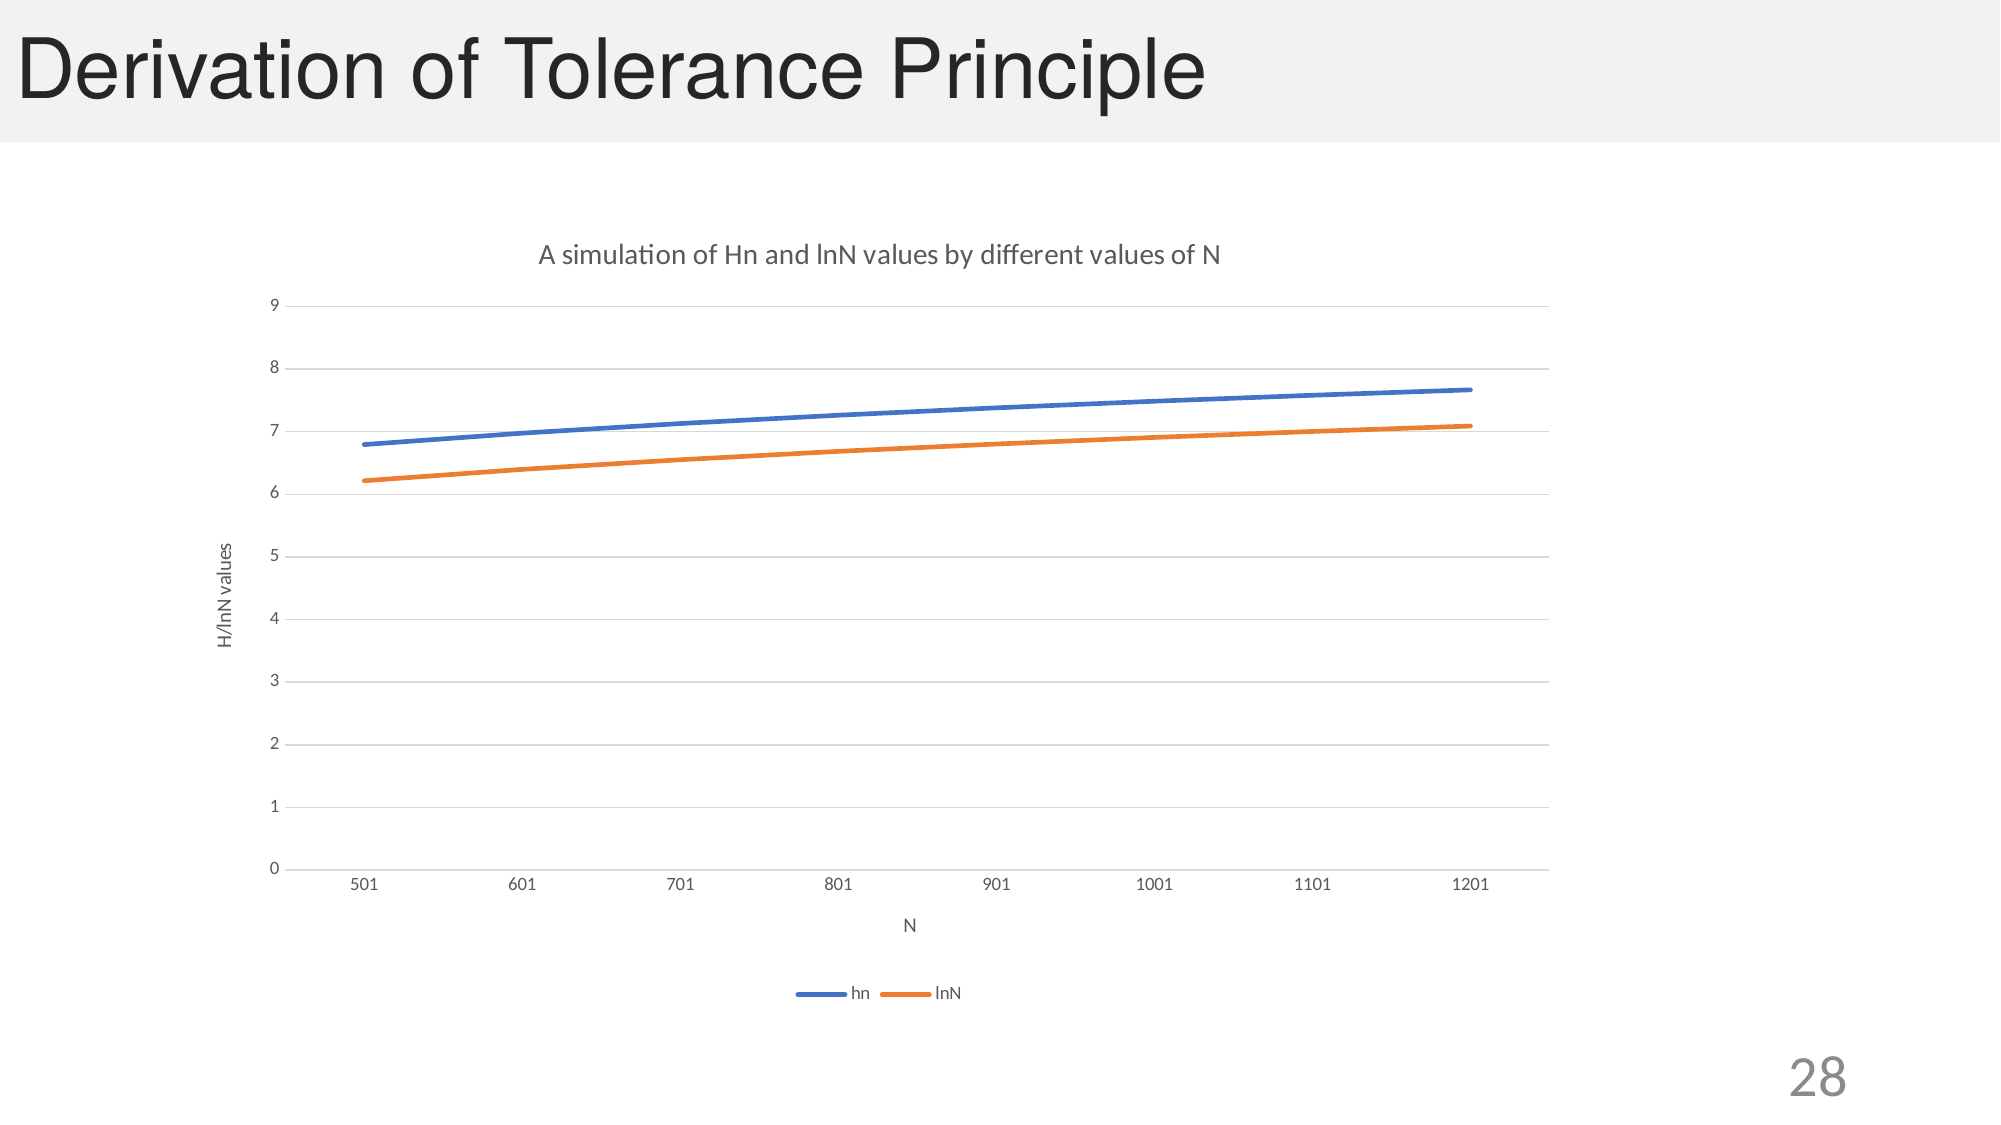

# Derivation of Tolerance Principle

### Chart: A simulation of Hn and lnN values by different values of N

| Category | hn | lnN |
|---|---|---|
| 501 | 6.7948 | 6.2166061010848646 |
| 601 | 6.9766 | 6.398594934535208 |
| 701 | 7.13043 | 6.55250788703459 |
| 801 | 7.2637 | 6.68586094706836 |
| 901 | 7.3812 | 6.803505257608338 |
| 1001 | 7.48646 | 6.90875477931522 |
| 1101 | 7.5816 | 7.00397413672268 |
| 1201 | 7.6685 | 7.0909098220799835 |
28